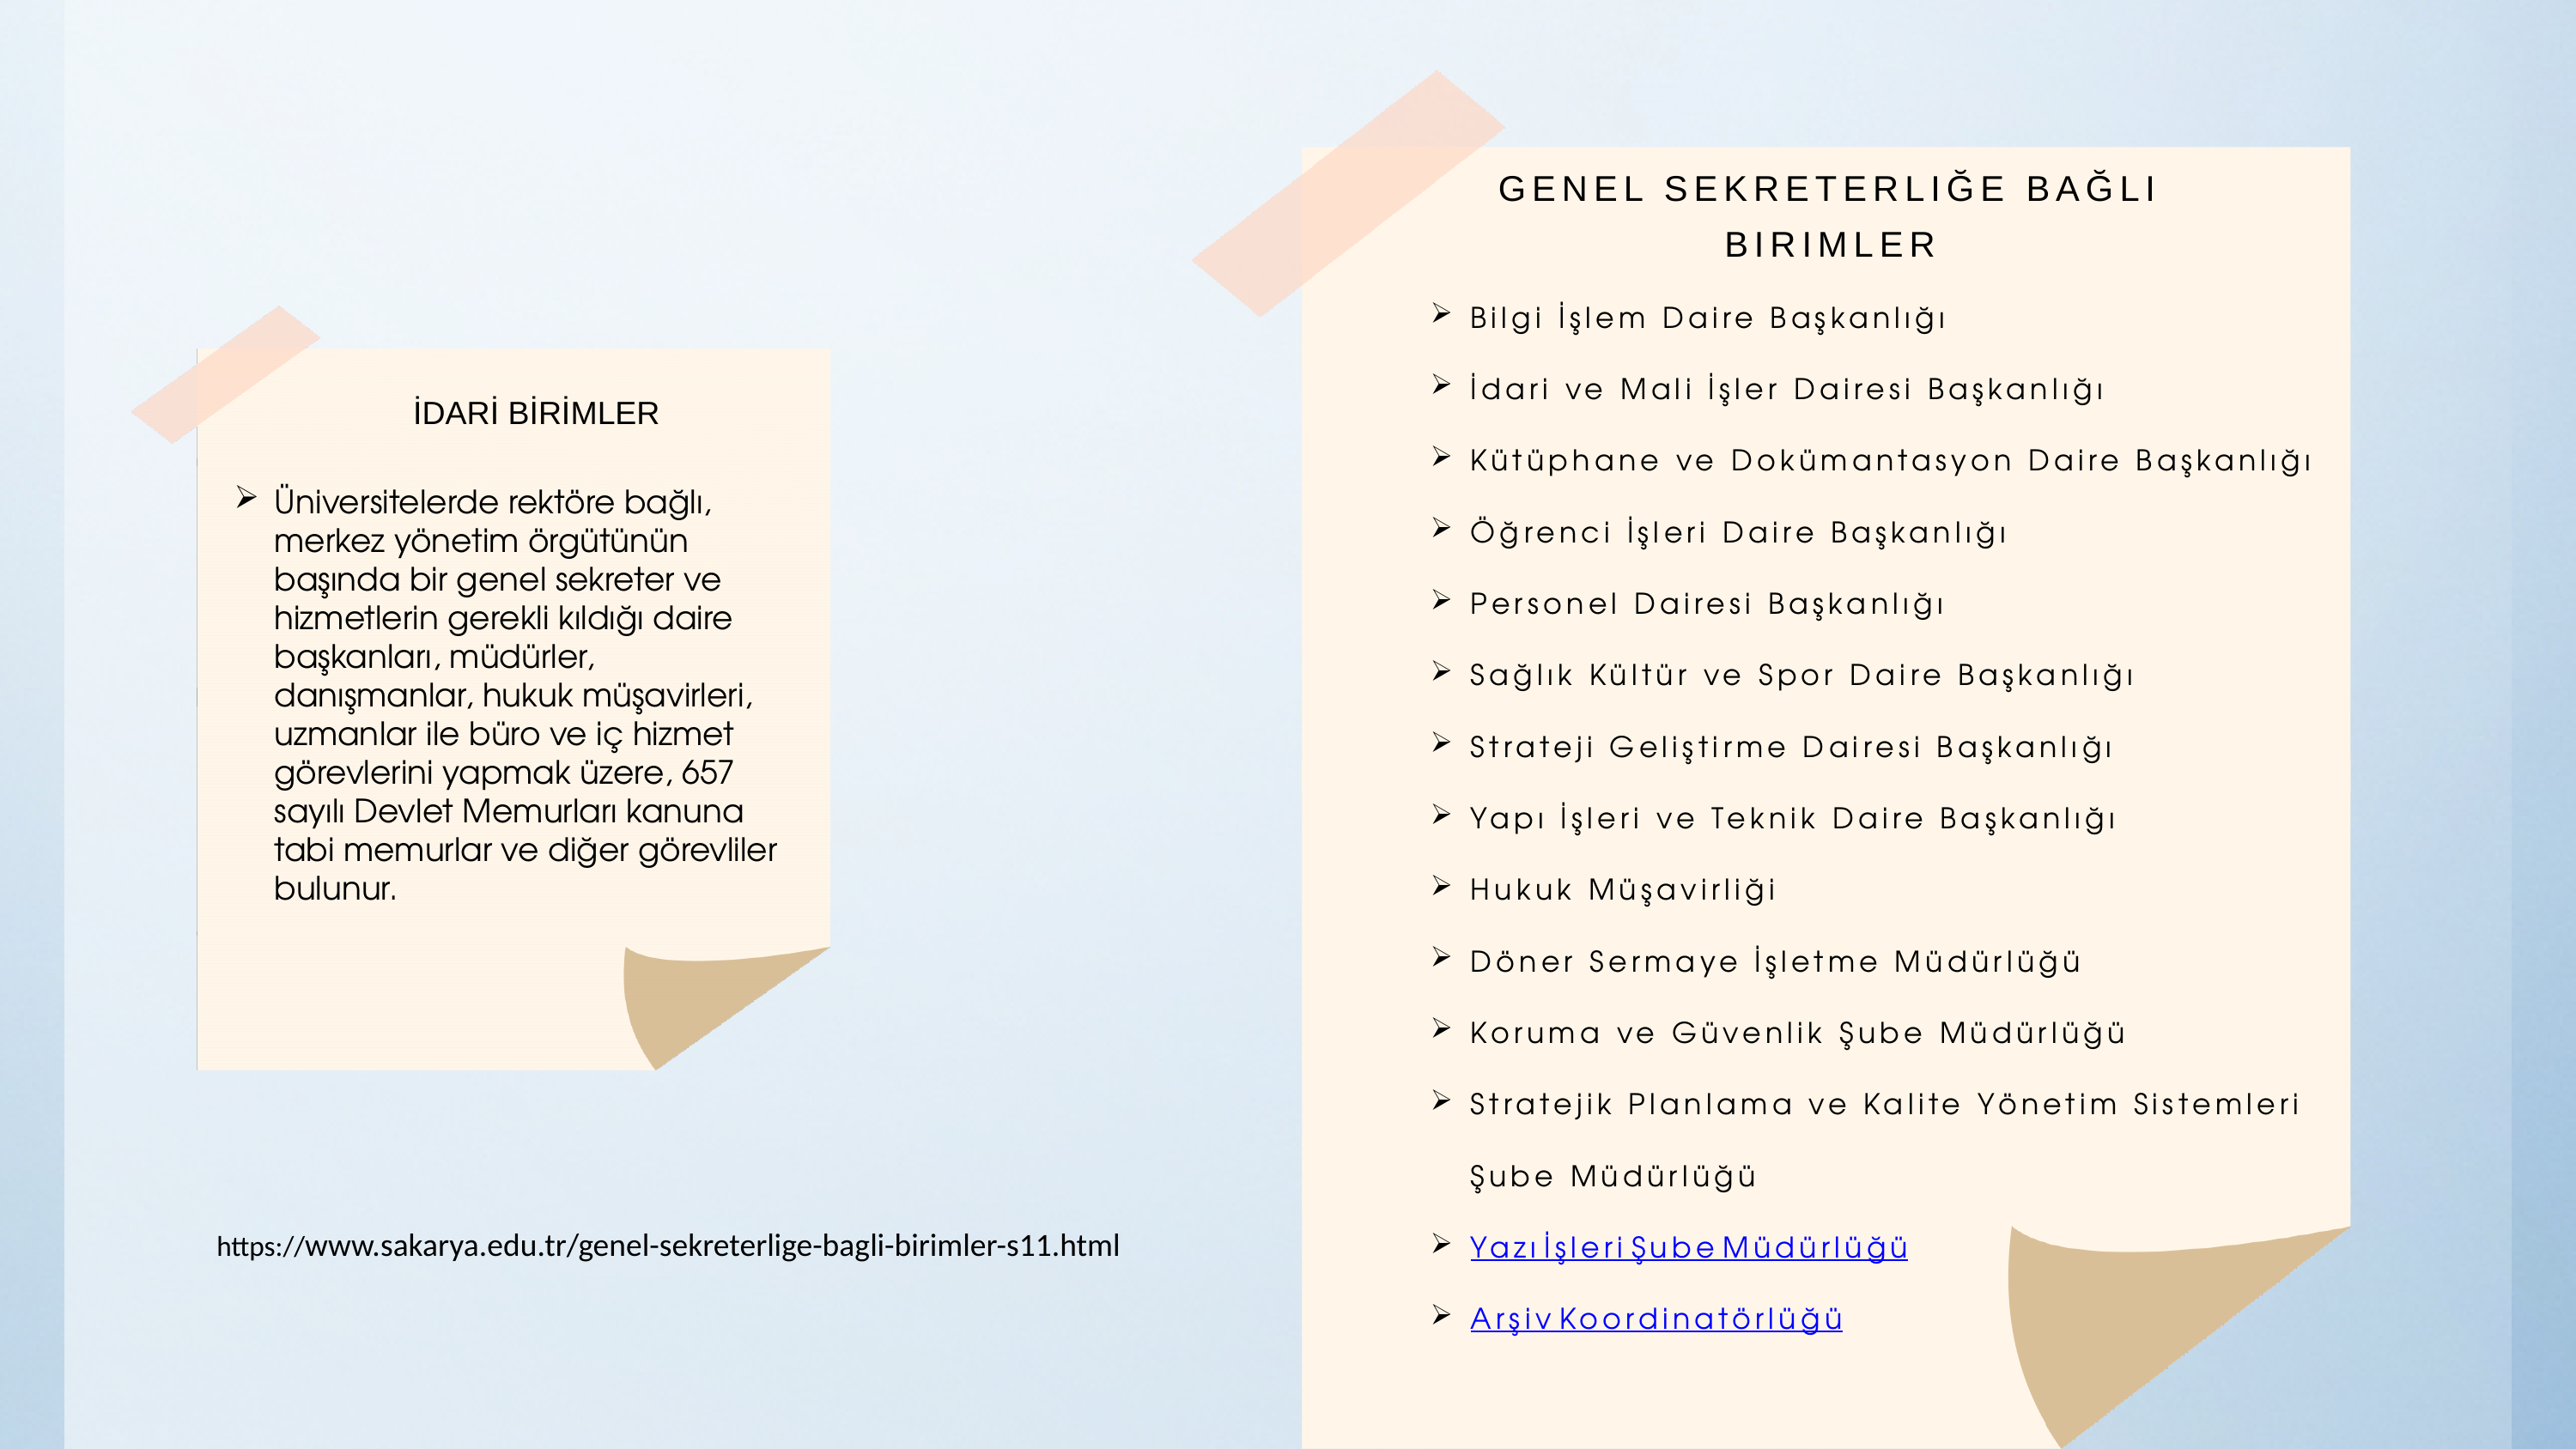

GENEL SEKRETERLIĞE BAĞLI BIRIMLER
Bilgi İşlem Daire Başkanlığı
İdari ve Mali İşler Dairesi Başkanlığı
Kütüphane ve Dokümantasyon Daire Başkanlığı
Öğrenci İşleri Daire Başkanlığı
Personel Dairesi Başkanlığı
Sağlık Kültür ve Spor Daire Başkanlığı
Strateji Geliştirme Dairesi Başkanlığı
Yapı İşleri ve Teknik Daire Başkanlığı
Hukuk Müşavirliği
Döner Sermaye İşletme Müdürlüğü
Koruma ve Güvenlik Şube Müdürlüğü
Stratejik Planlama ve Kalite Yönetim Sistemleri Şube Müdürlüğü
Yazı İşleri Şube Müdürlüğü
Arşiv Koordinatörlüğü

İDARİ BİRİMLER
Üniversitelerde rektöre bağlı, merkez yönetim örgütünün başında bir genel sekreter ve hizmetlerin gerekli kıldığı daire başkanları, müdürler, danışmanlar, hukuk müşavirleri, uzmanlar ile büro ve iç hizmet görevlerini yapmak üzere, 657 sayılı Devlet Memurları kanuna tabi memurlar ve diğer görevliler bulunur.

https://www.sakarya.edu.tr/genel-sekreterlige-bagli-birimler-s11.html